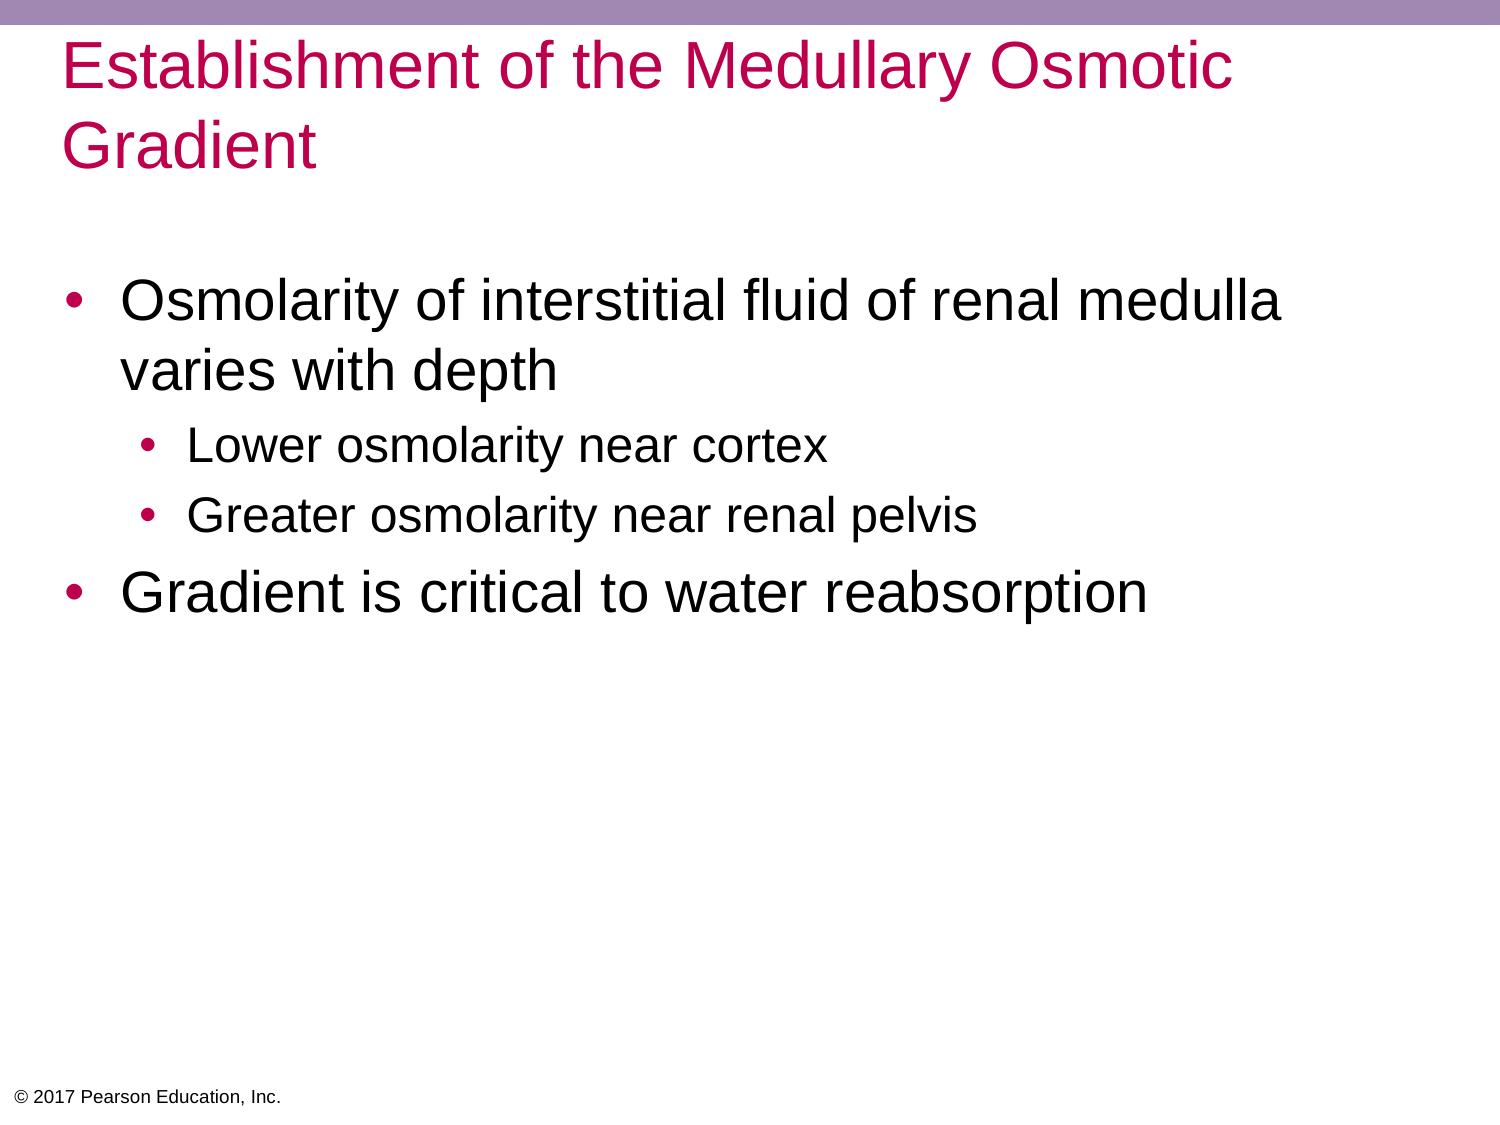

# Establishment of the Medullary Osmotic Gradient
Osmolarity of interstitial fluid of renal medulla varies with depth
Lower osmolarity near cortex
Greater osmolarity near renal pelvis
Gradient is critical to water reabsorption